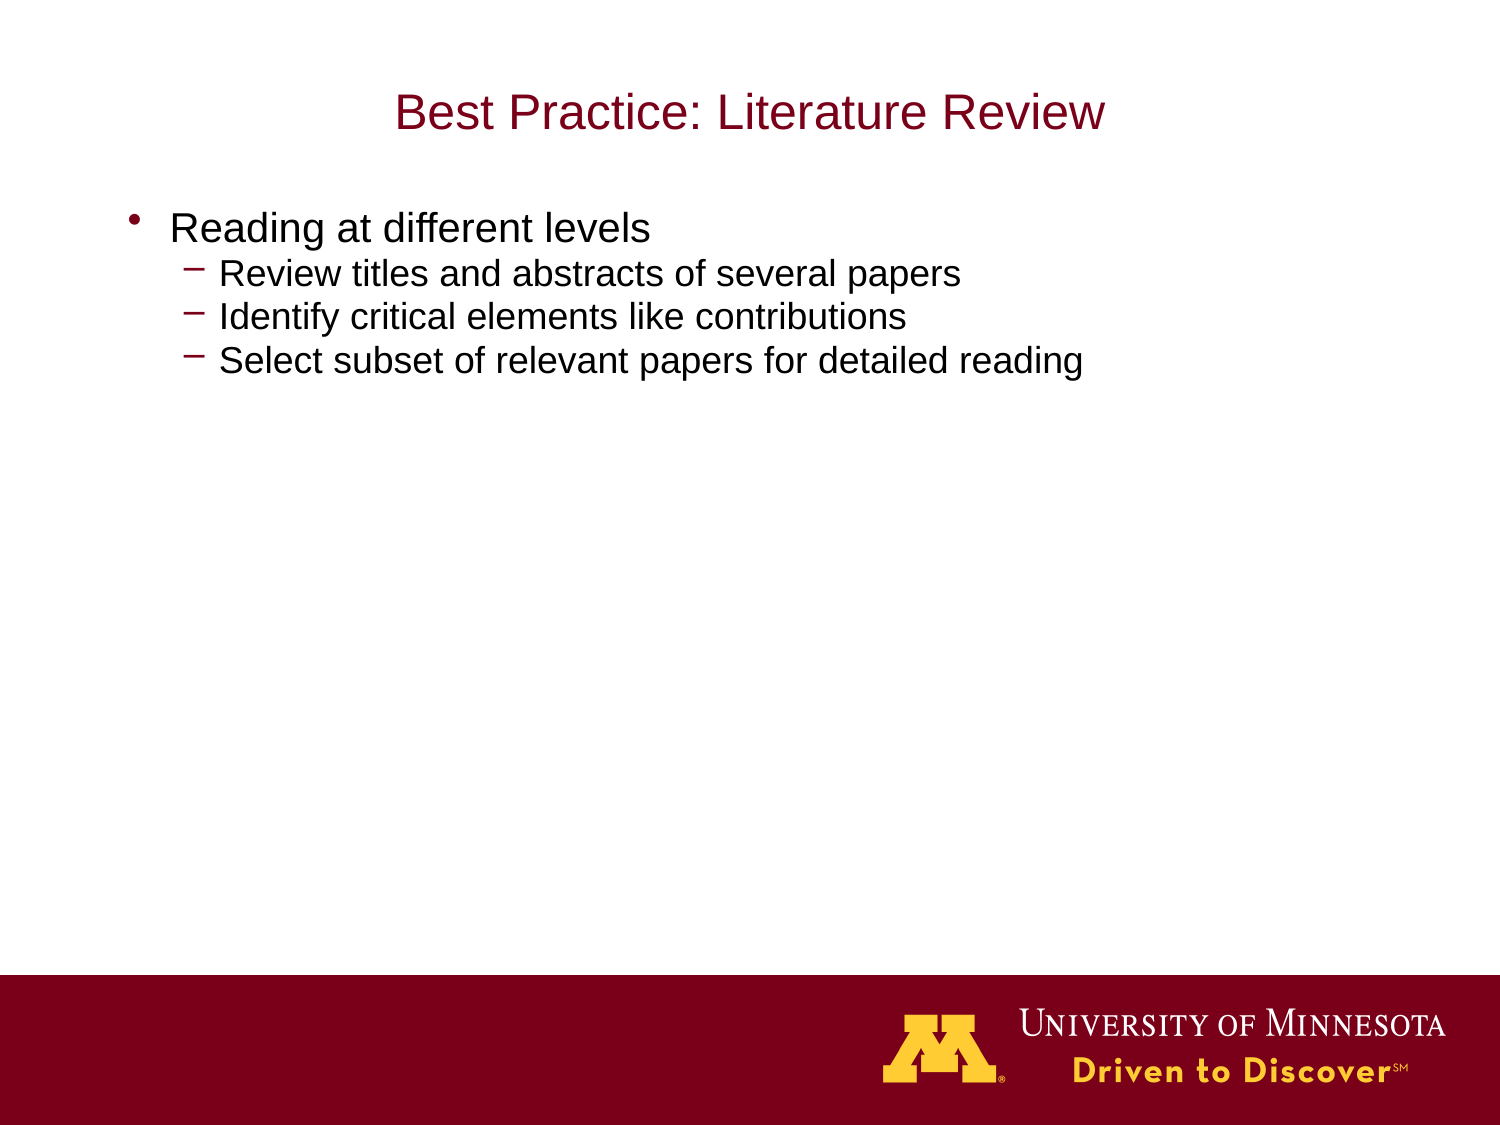

# Best Practice: Literature Review
Reading at different levels
Review titles and abstracts of several papers
Identify critical elements like contributions
Select subset of relevant papers for detailed reading